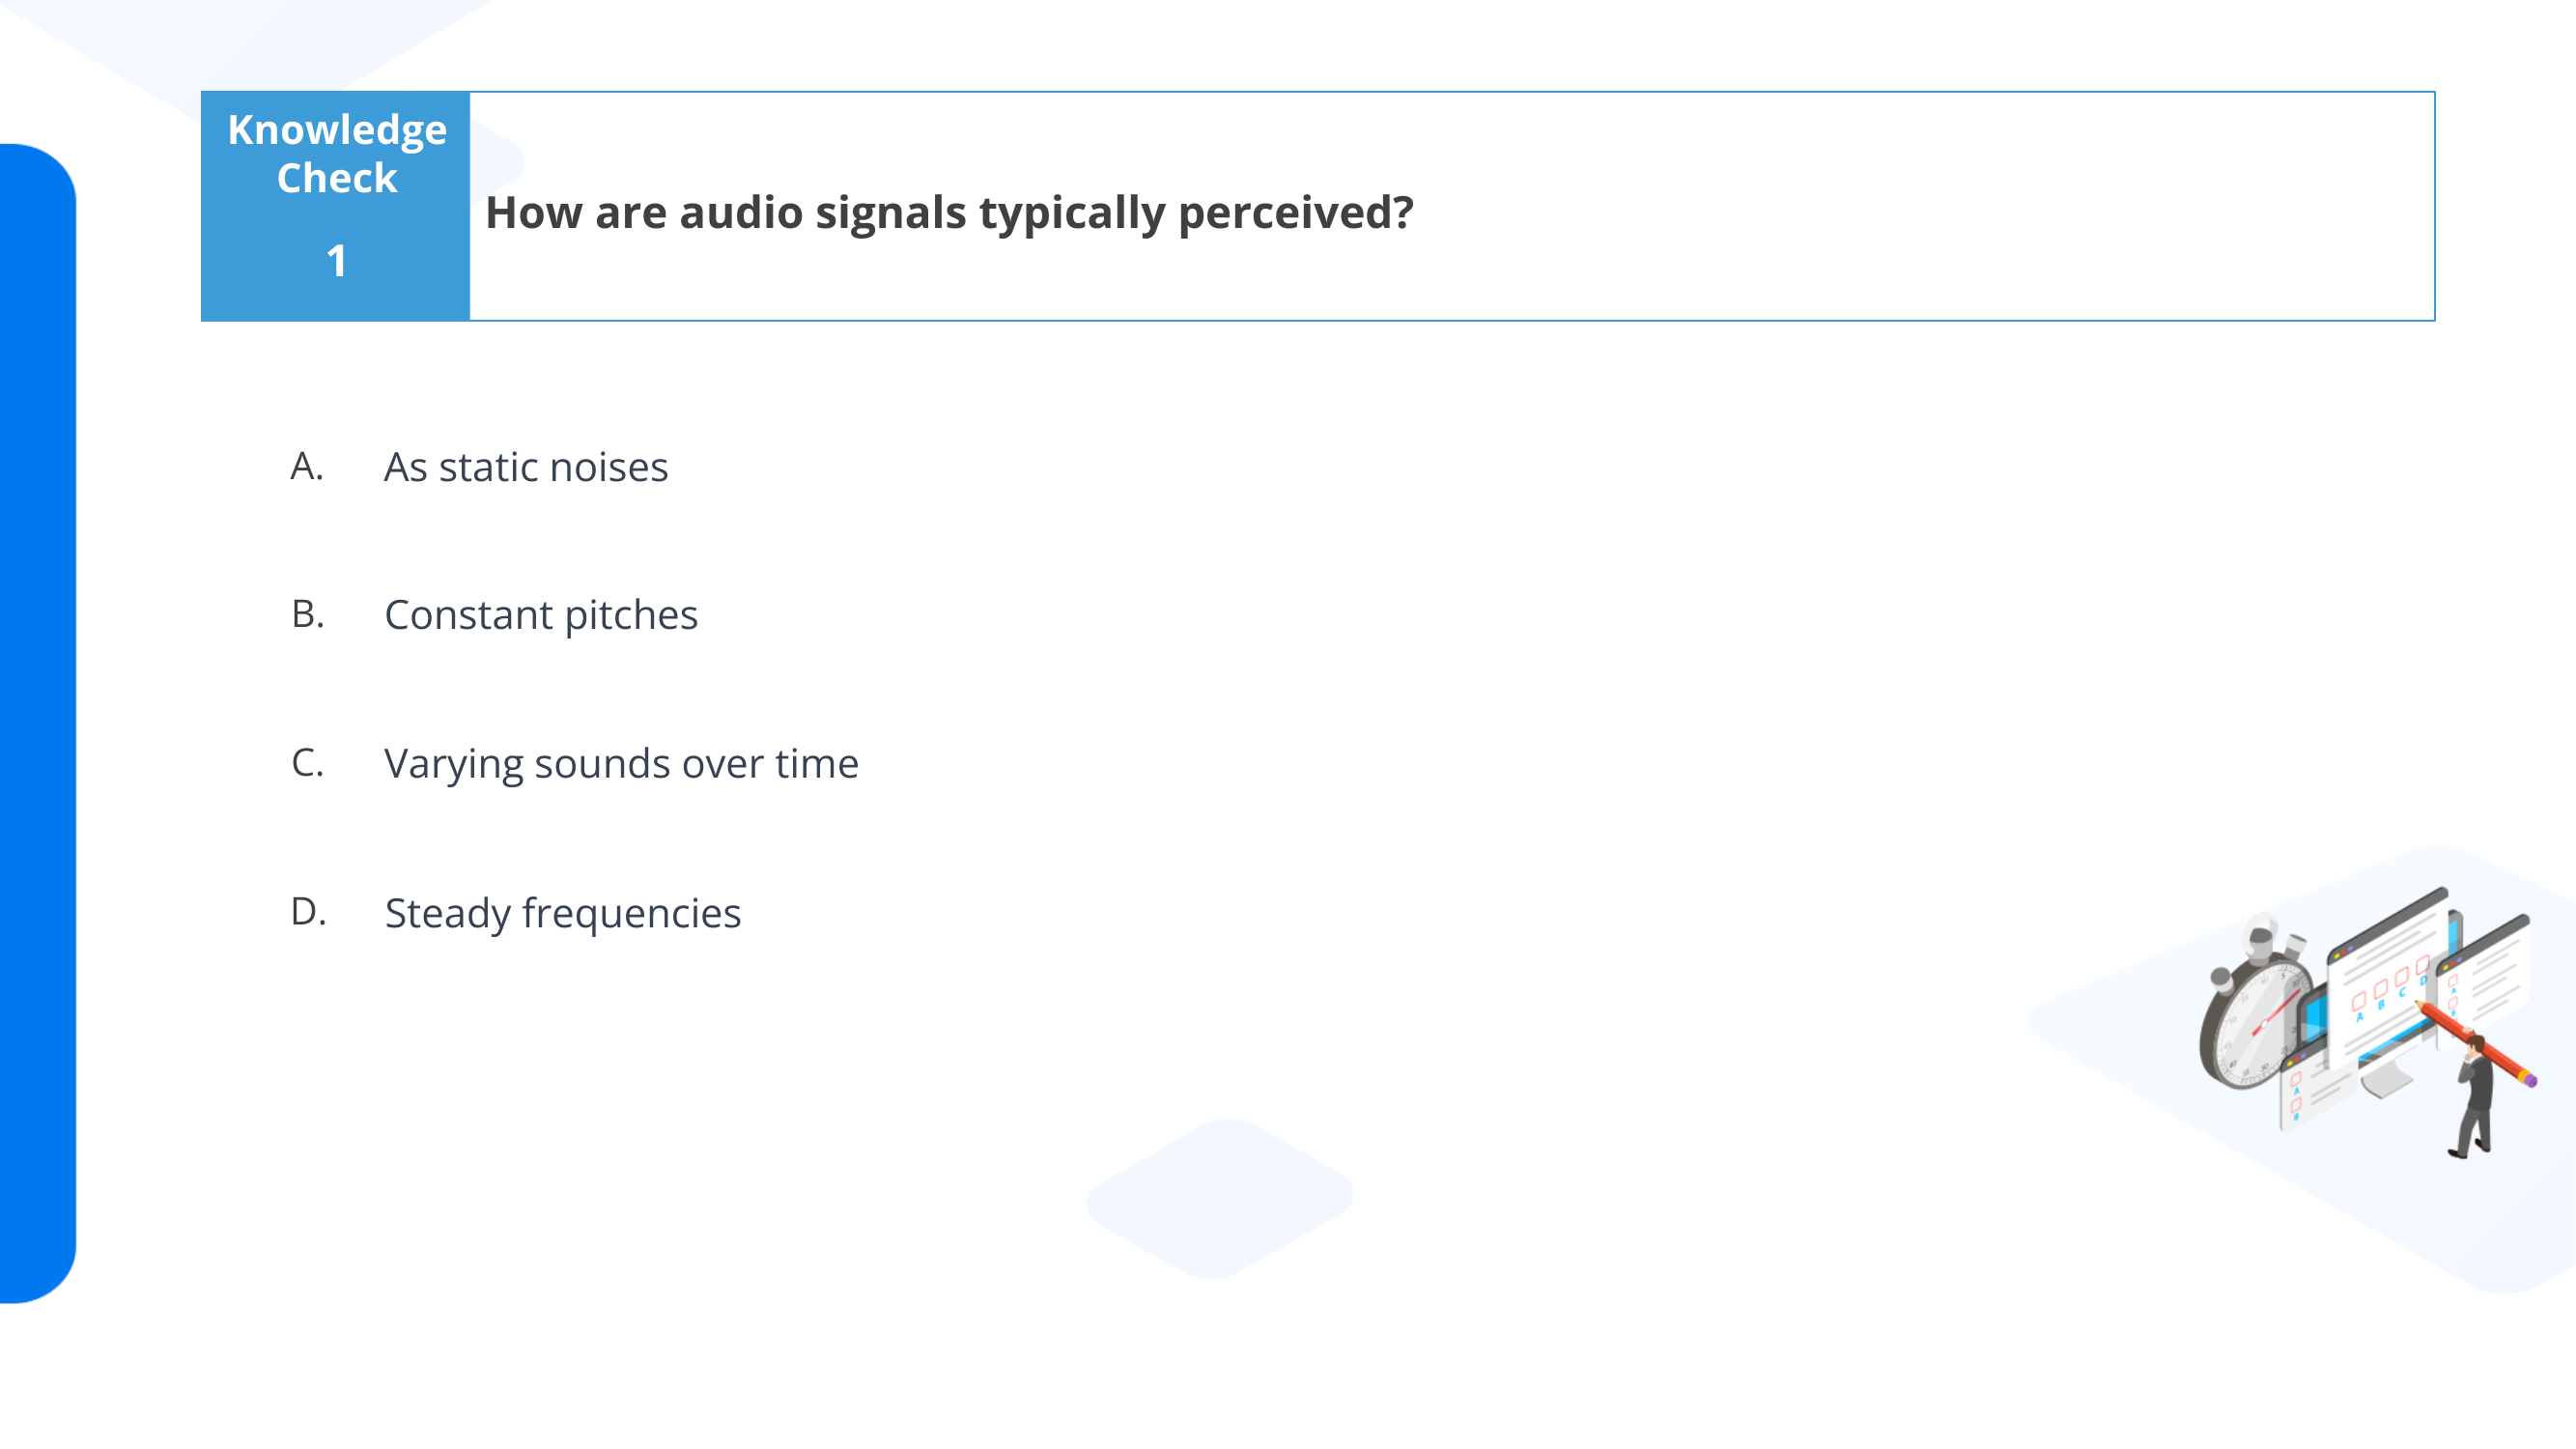

How are audio signals typically perceived?
1
As static noises
Constant pitches
Varying sounds over time
Steady frequencies